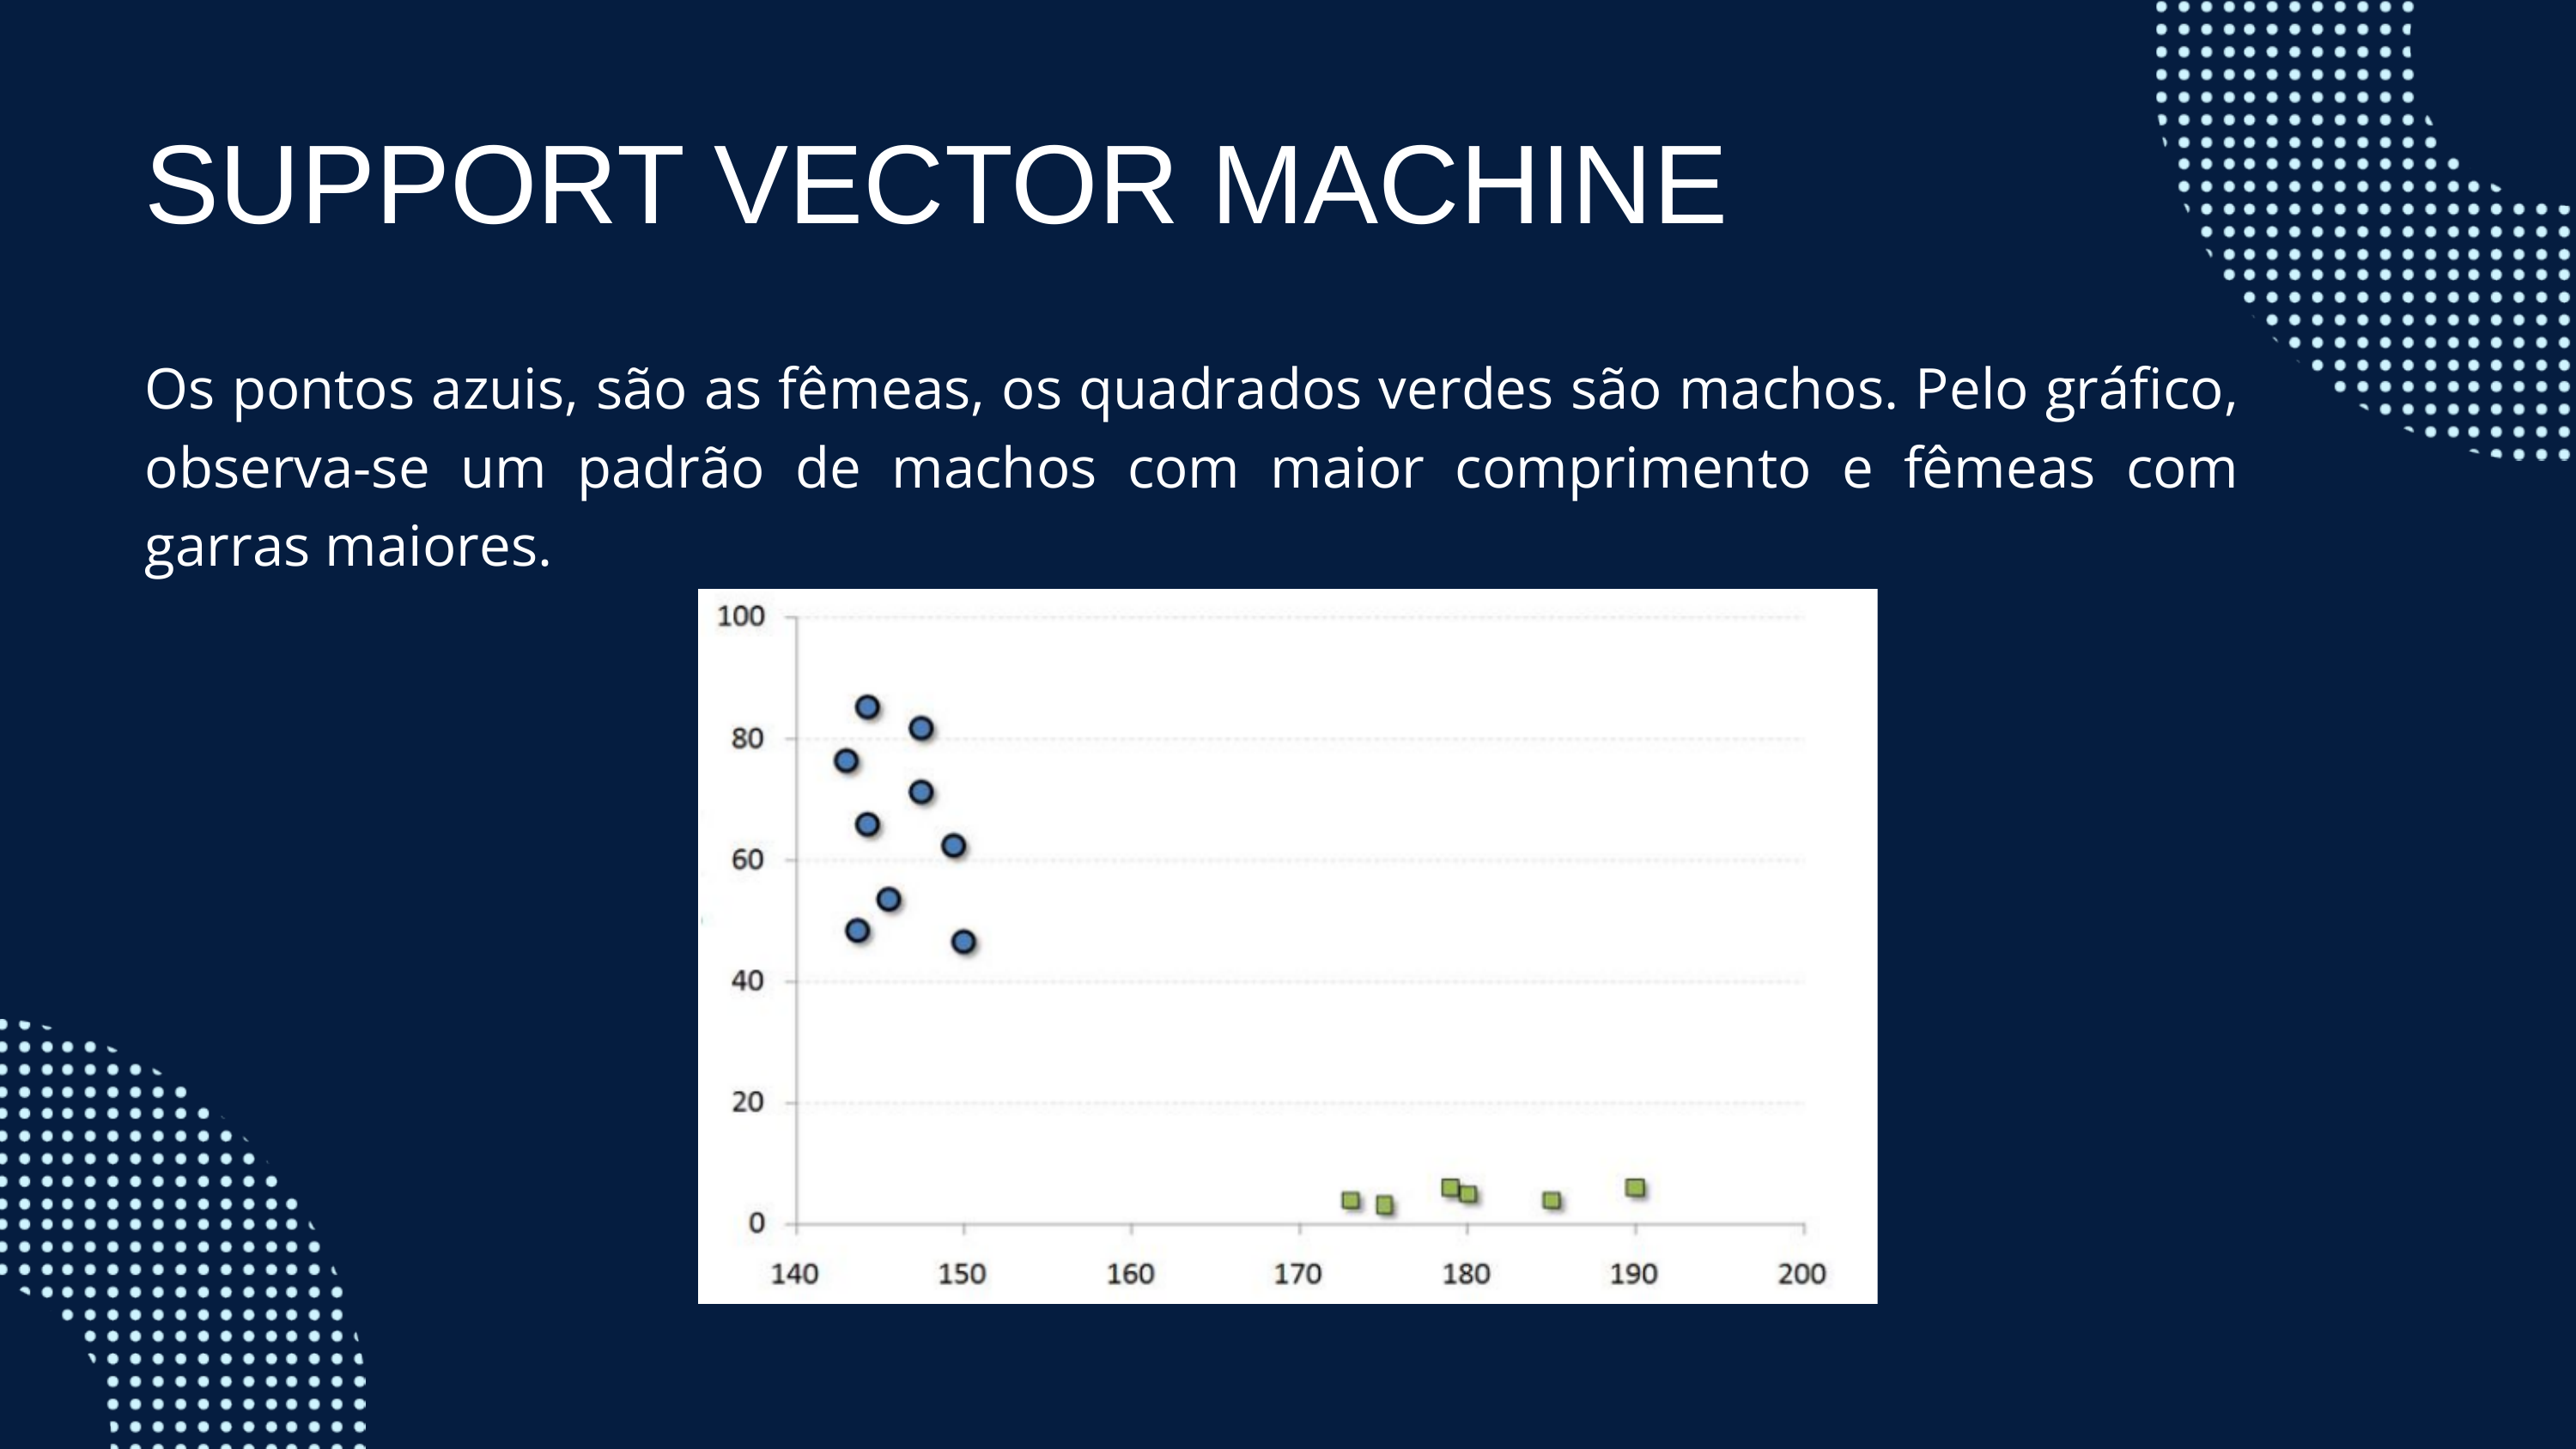

SUPPORT VECTOR MACHINE
Os pontos azuis, são as fêmeas, os quadrados verdes são machos. Pelo gráfico, observa-se um padrão de machos com maior comprimento e fêmeas com garras maiores.